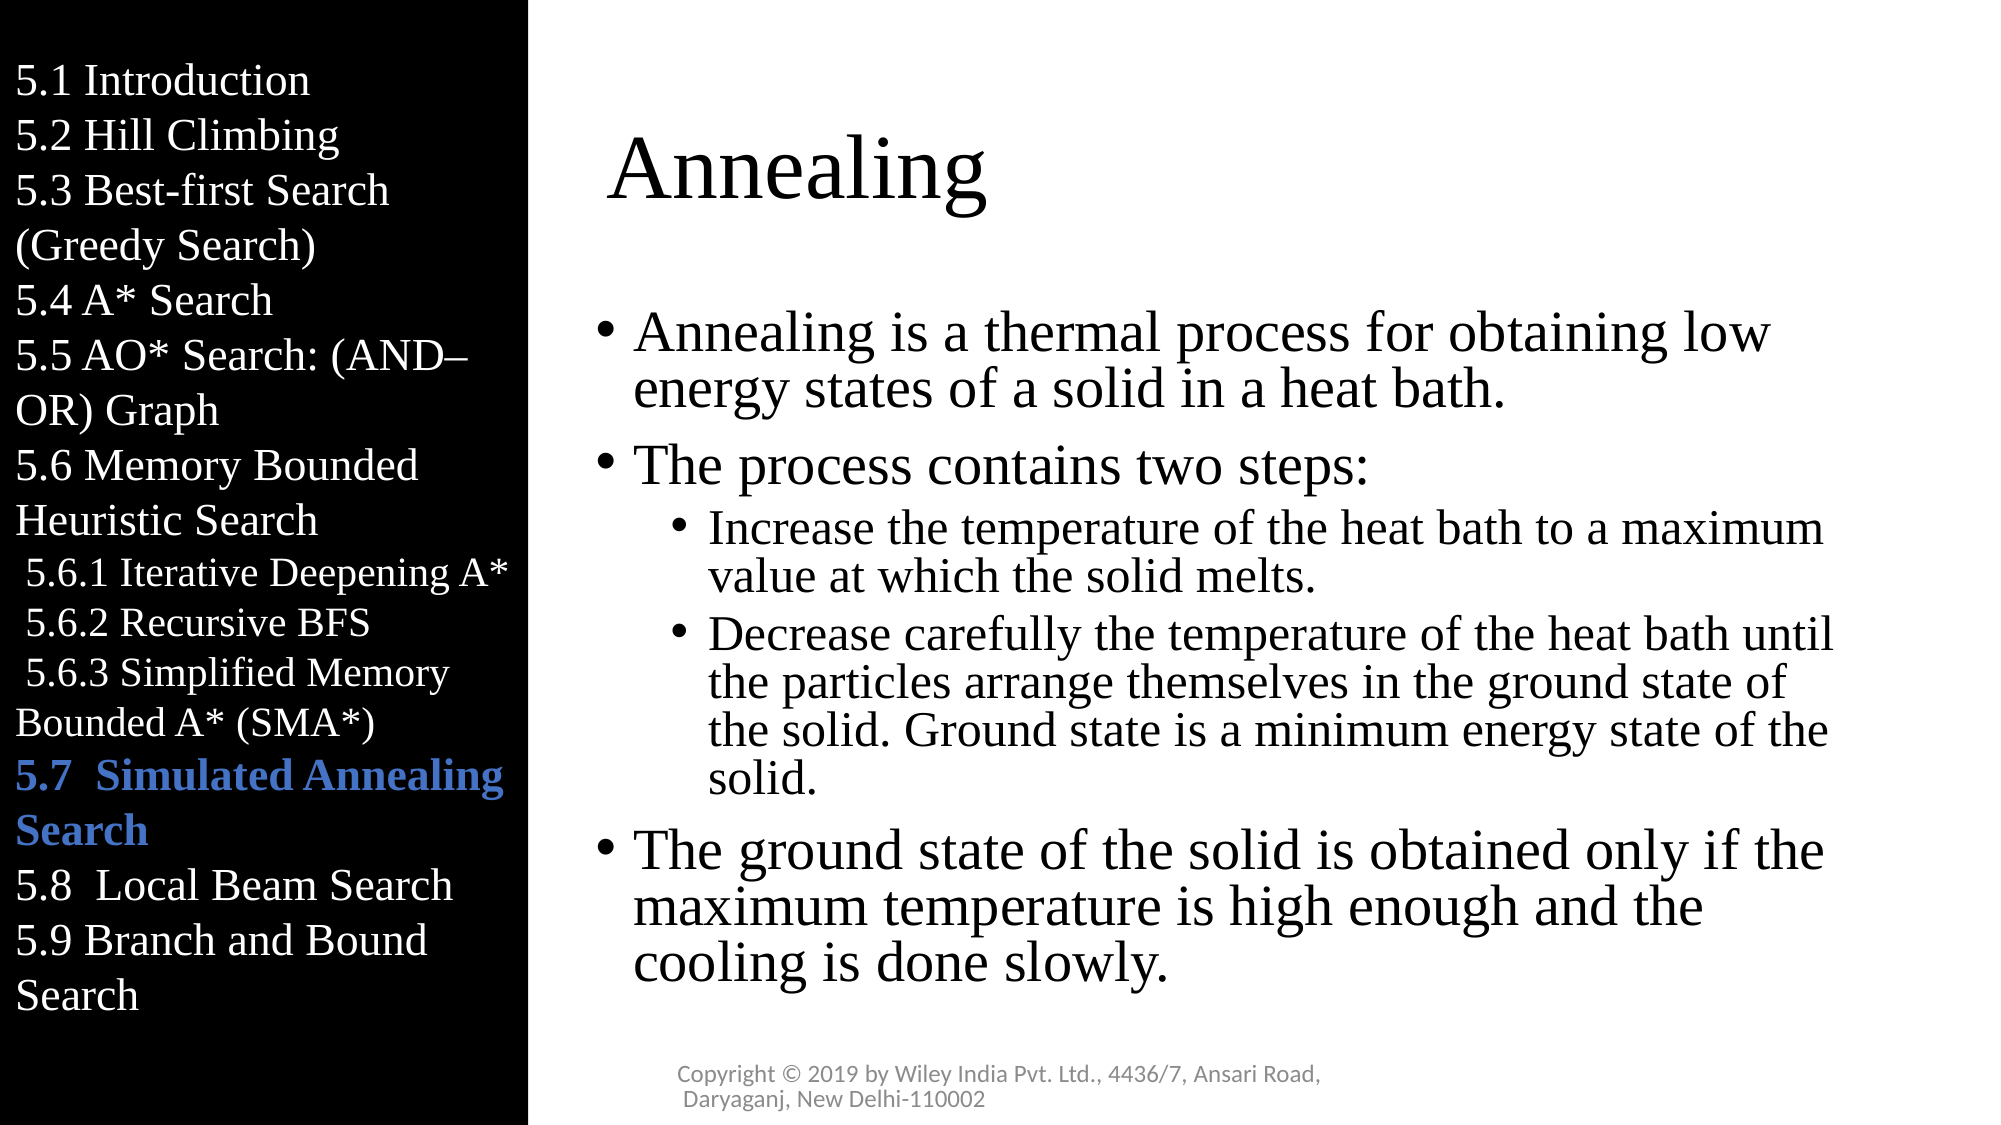

5.1 Introduction
5.2 Hill Climbing
5.3 Best-first Search (Greedy Search)
5.4 A* Search
5.5 AO* Search: (AND–OR) Graph
5.6 Memory Bounded Heuristic Search
 5.6.1 Iterative Deepening A*
 5.6.2 Recursive BFS
 5.6.3 Simplified Memory Bounded A* (SMA*)
5.7  Simulated Annealing Search
5.8  Local Beam Search
5.9 Branch and Bound Search

# Annealing
Annealing is a thermal process for obtaining low energy states of a solid in a heat bath.
The process contains two steps:
Increase the temperature of the heat bath to a maximum value at which the solid melts.
Decrease carefully the temperature of the heat bath until the particles arrange themselves in the ground state of the solid. Ground state is a minimum energy state of the solid.
The ground state of the solid is obtained only if the maximum temperature is high enough and the cooling is done slowly.

Copyright © 2019 by Wiley India Pvt. Ltd., 4436/7, Ansari Road, Daryaganj, New Delhi-110002